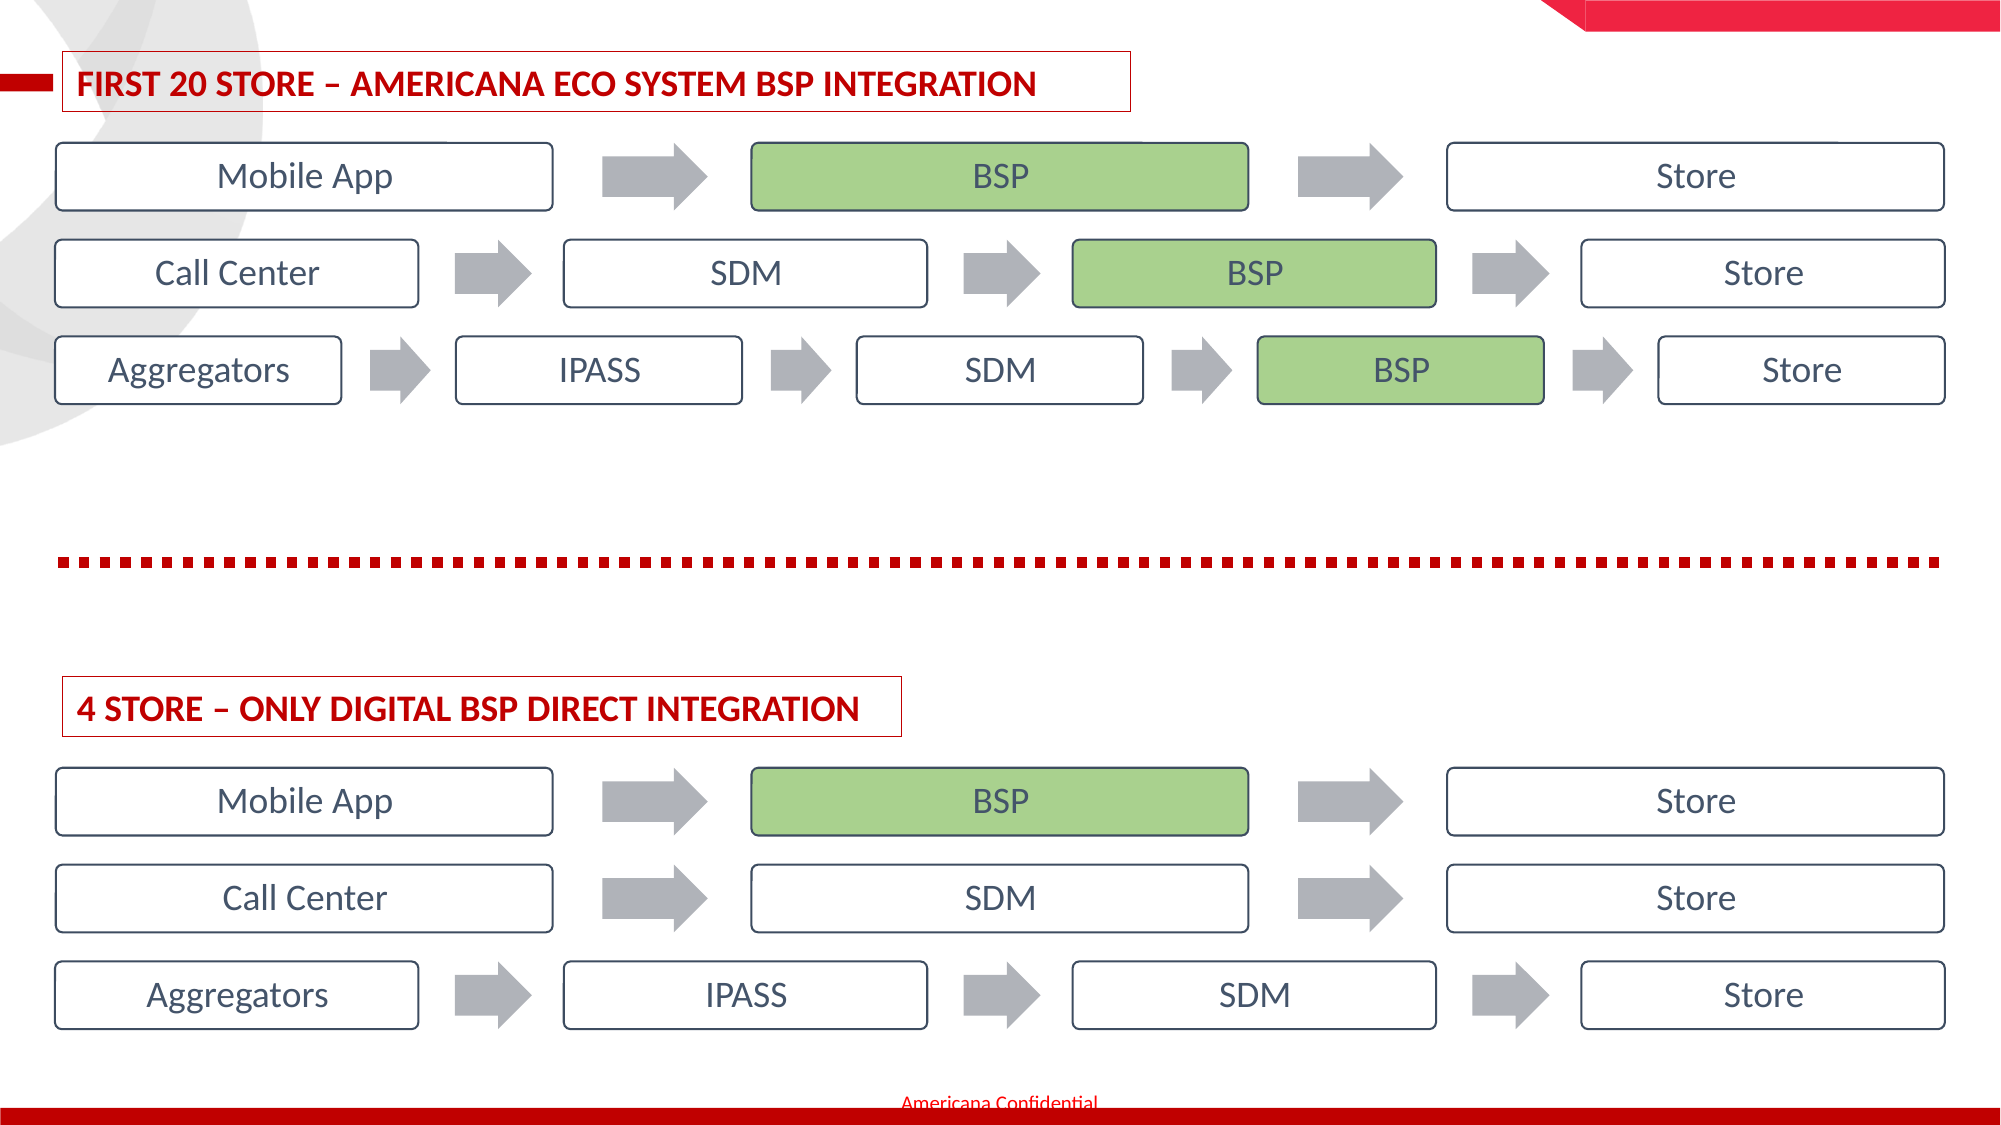

FIRST 20 STORE – AMERICANA ECO SYSTEM BSP INTEGRATION
Mobile App

BSP

Store
Call Center

SDM

BSP

Store
Aggregators

IPASS

SDM

BSP

Store
4 STORE – ONLY DIGITAL BSP DIRECT INTEGRATION
Mobile App

BSP

Store
Call Center

SDM

Store
Aggregators

IPASS

SDM

Store